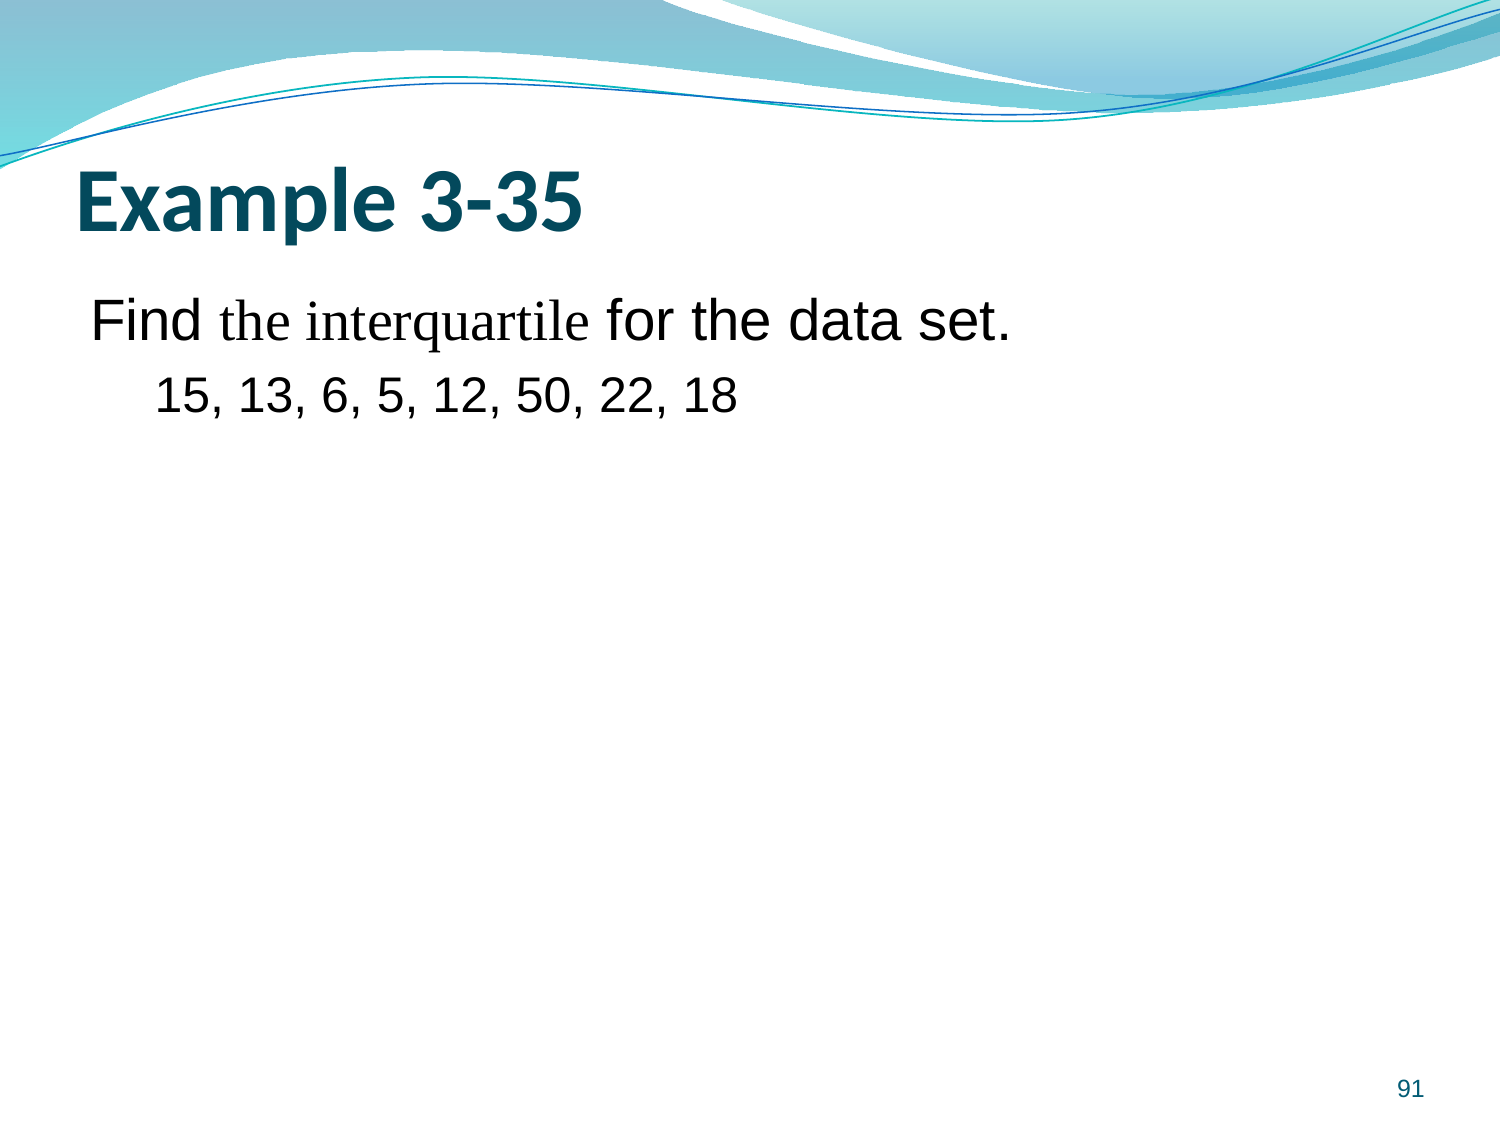

# Example 3-35
Find the interquartile for the data set.
15, 13, 6, 5, 12, 50, 22, 18

91